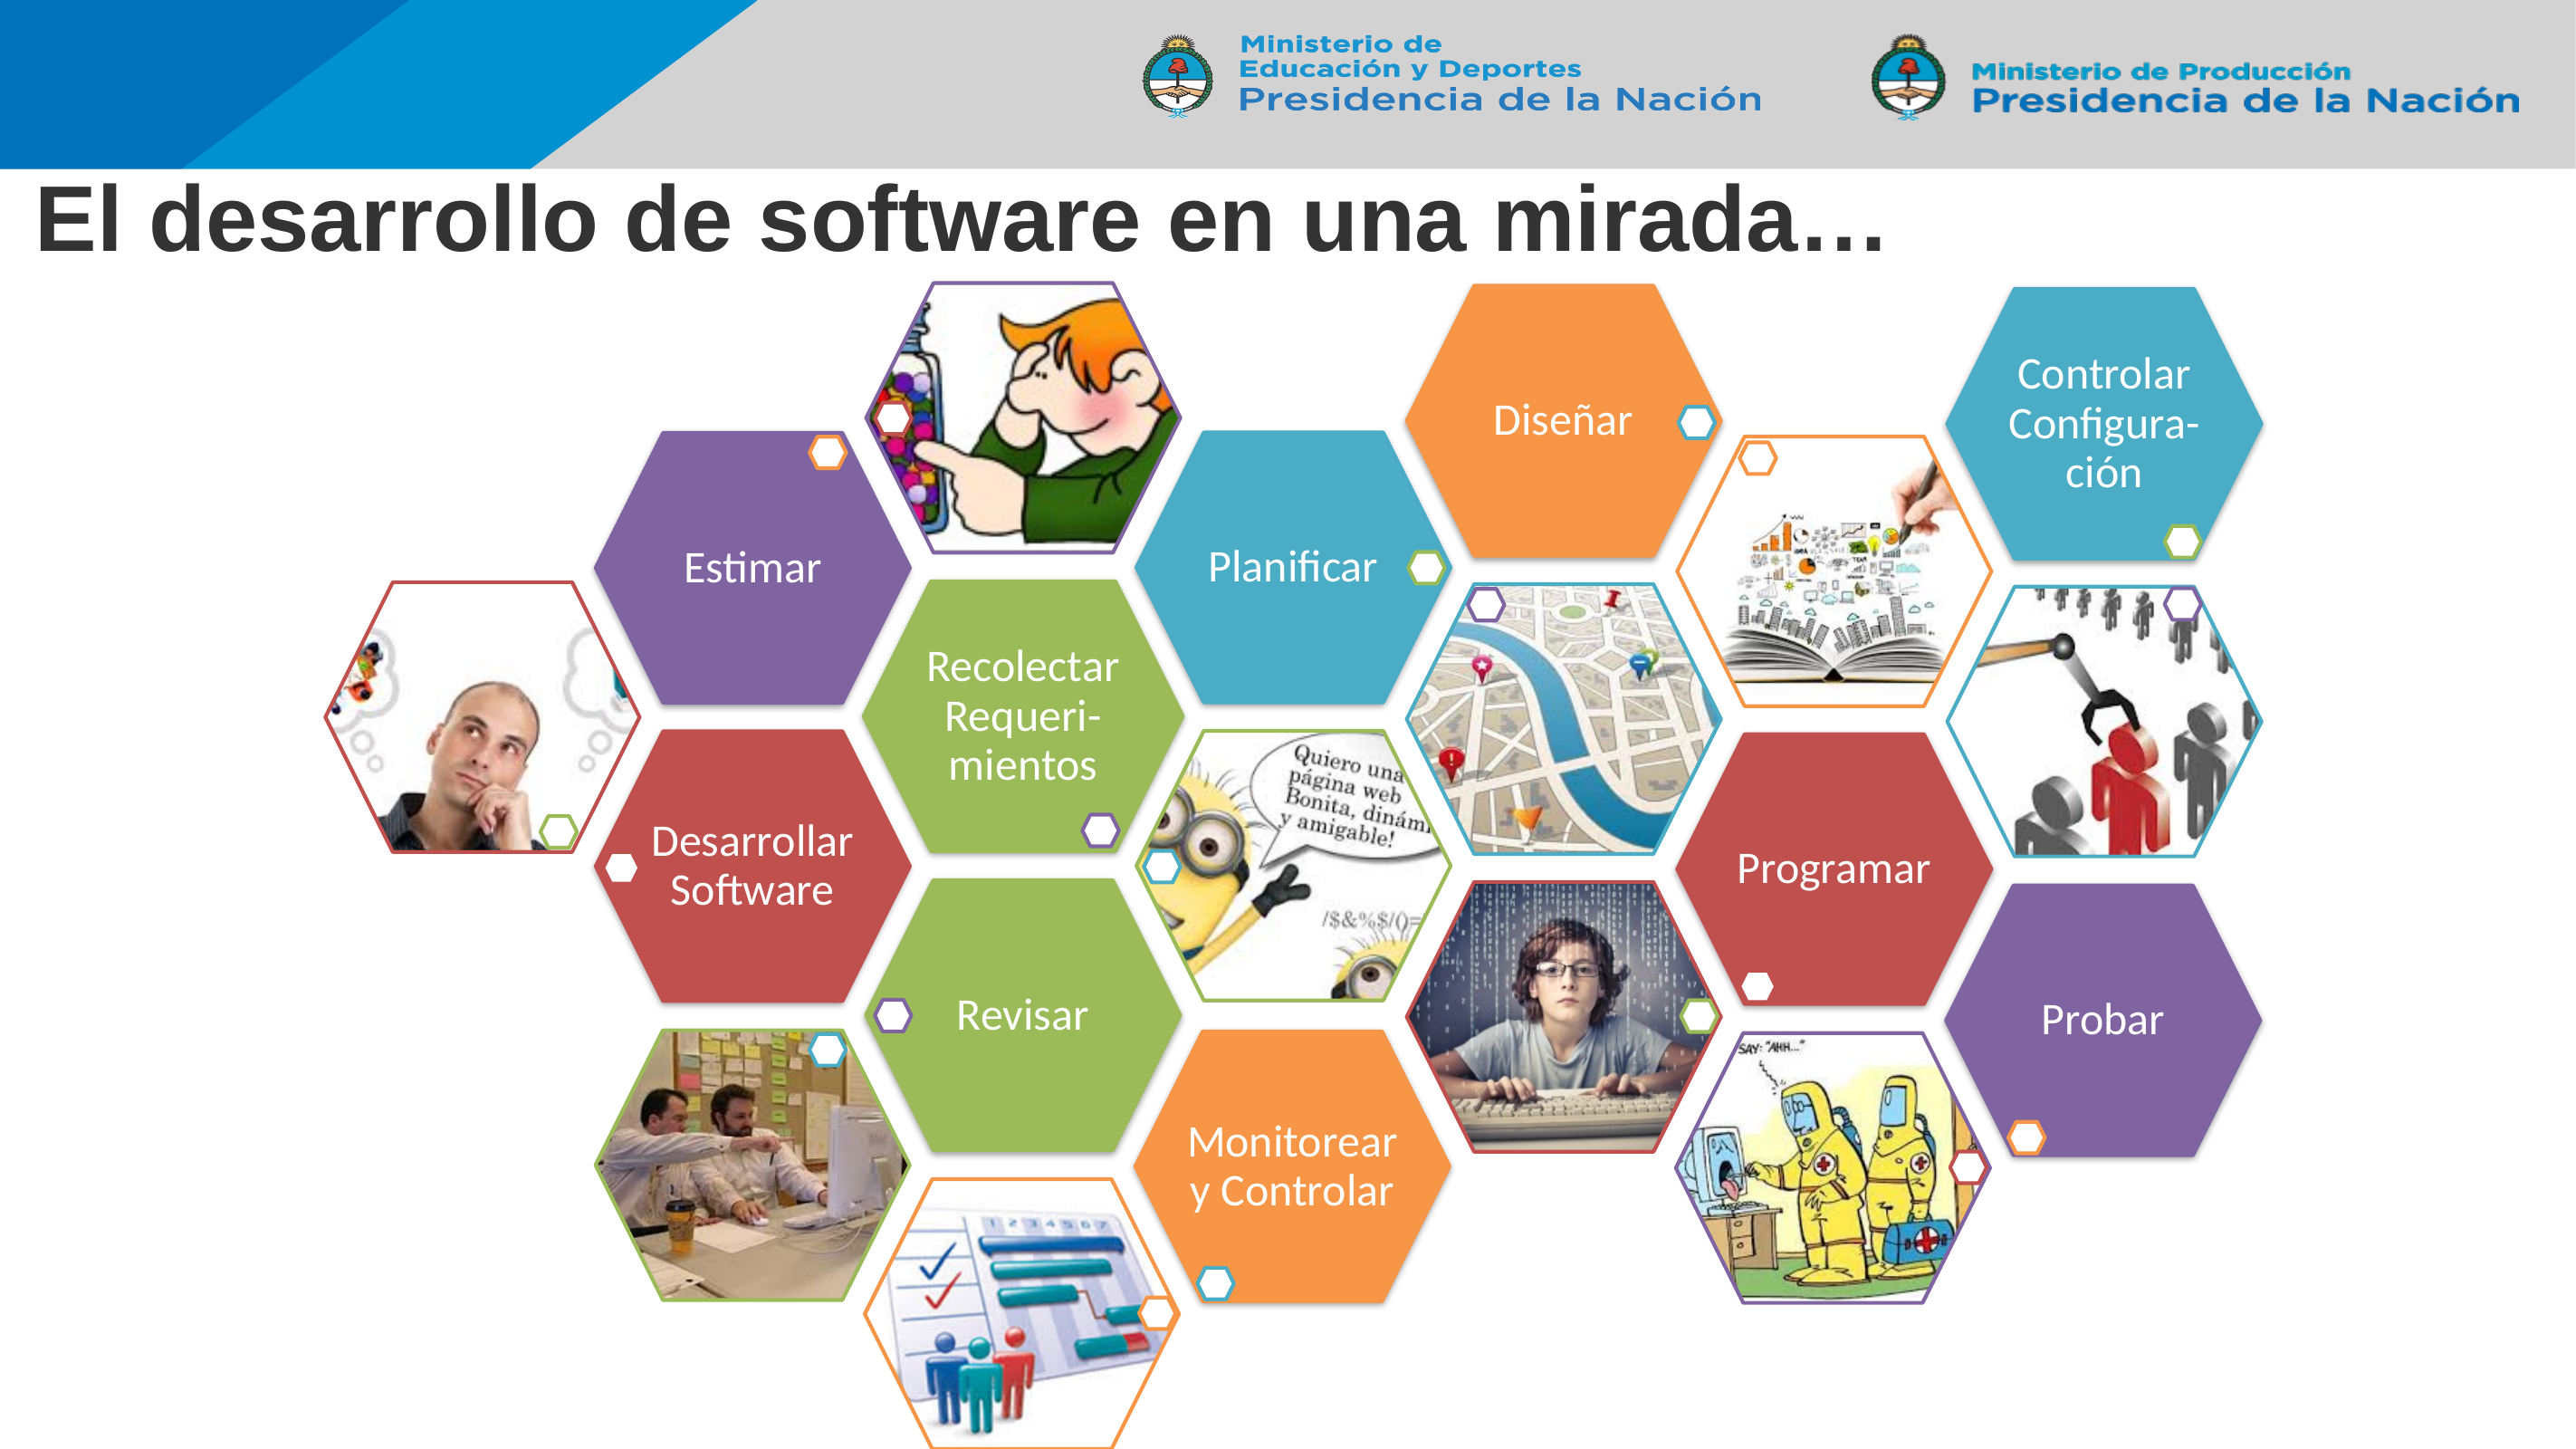

# El desarrollo de software en una mirada…
Desarrollar Software
Recolectar Requeri-mientos
Estimar
Planificar
Diseñar
Programar
Revisar
Probar
Controlar Configura-ción
Monitorear y Controlar